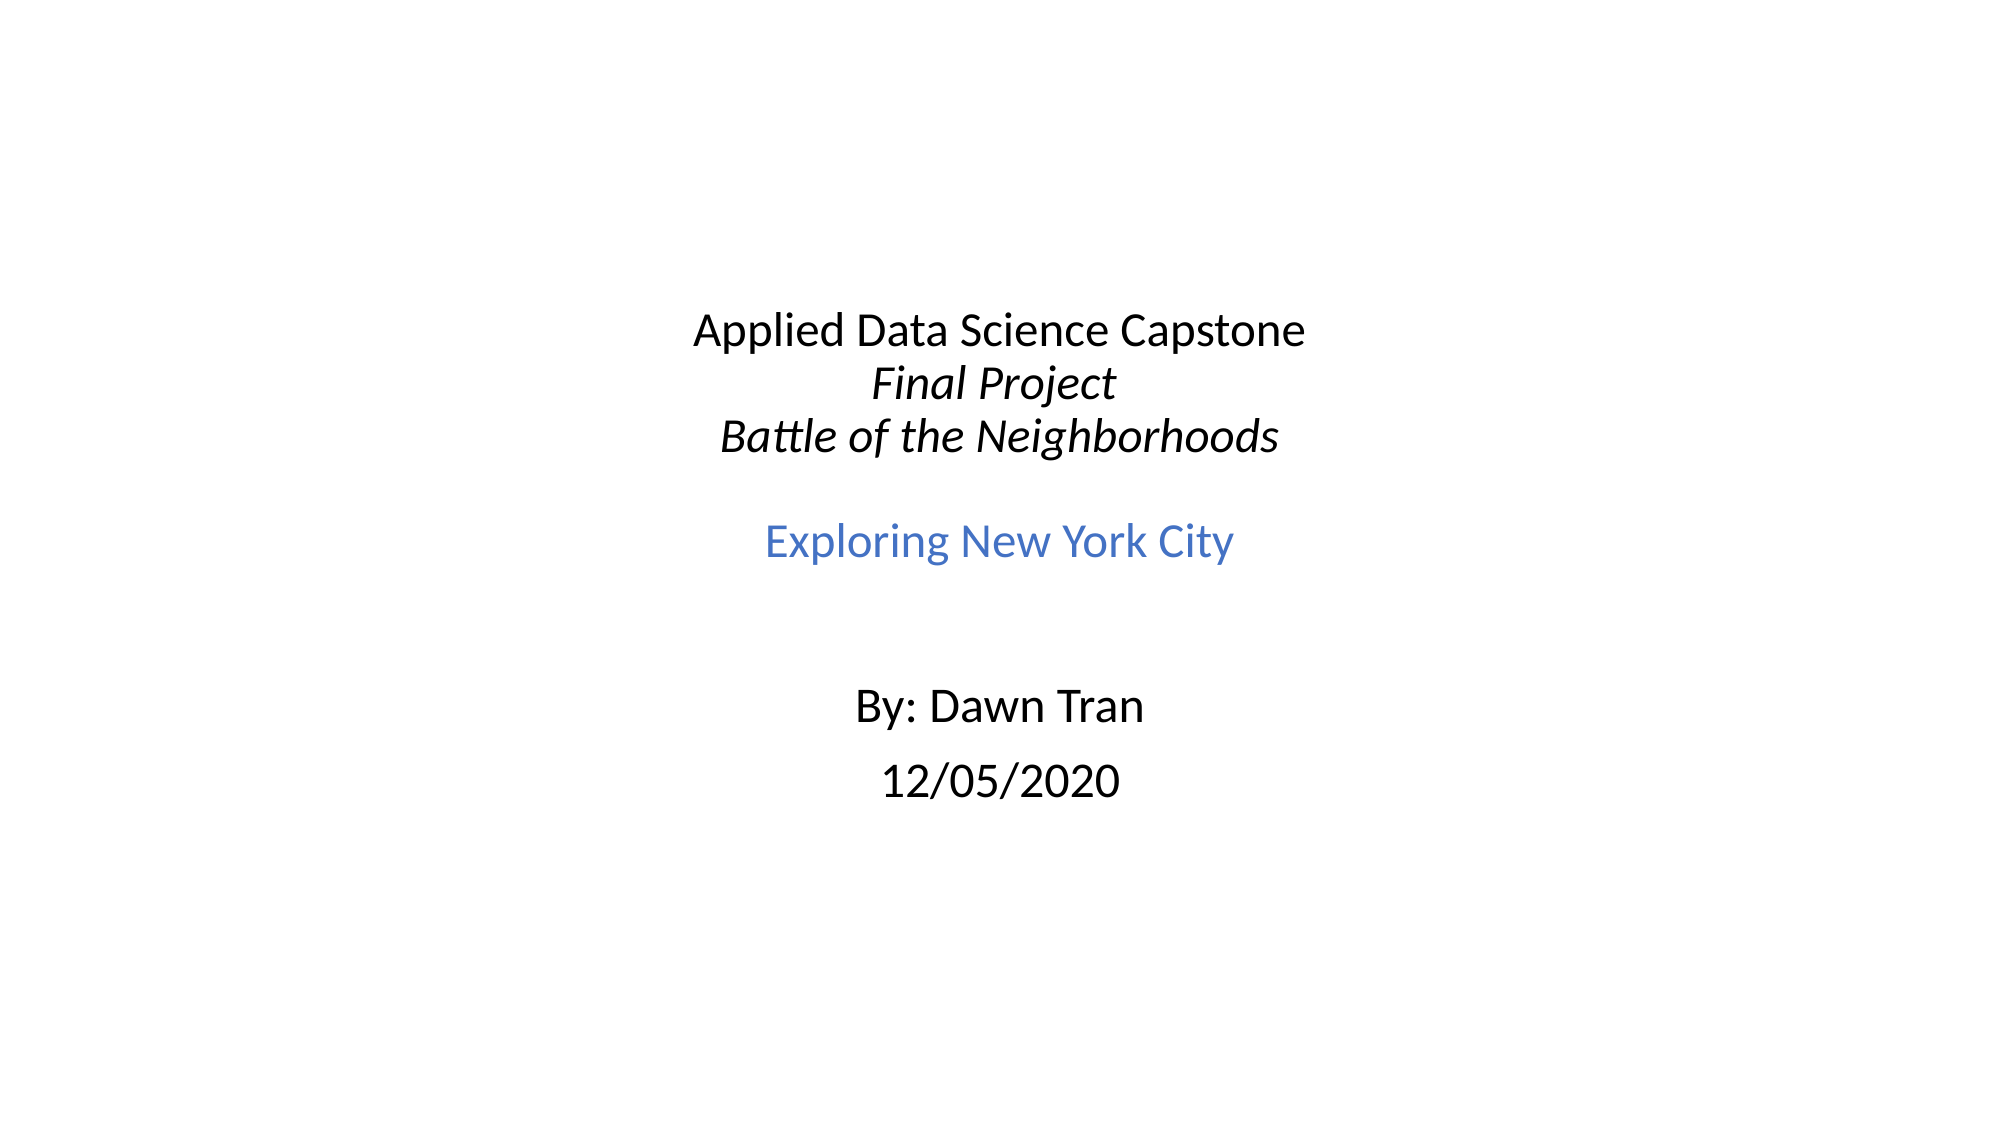

# Applied Data Science Capstone Final Project Battle of the Neighborhoods   Exploring New York City

By: Dawn Tran
12/05/2020